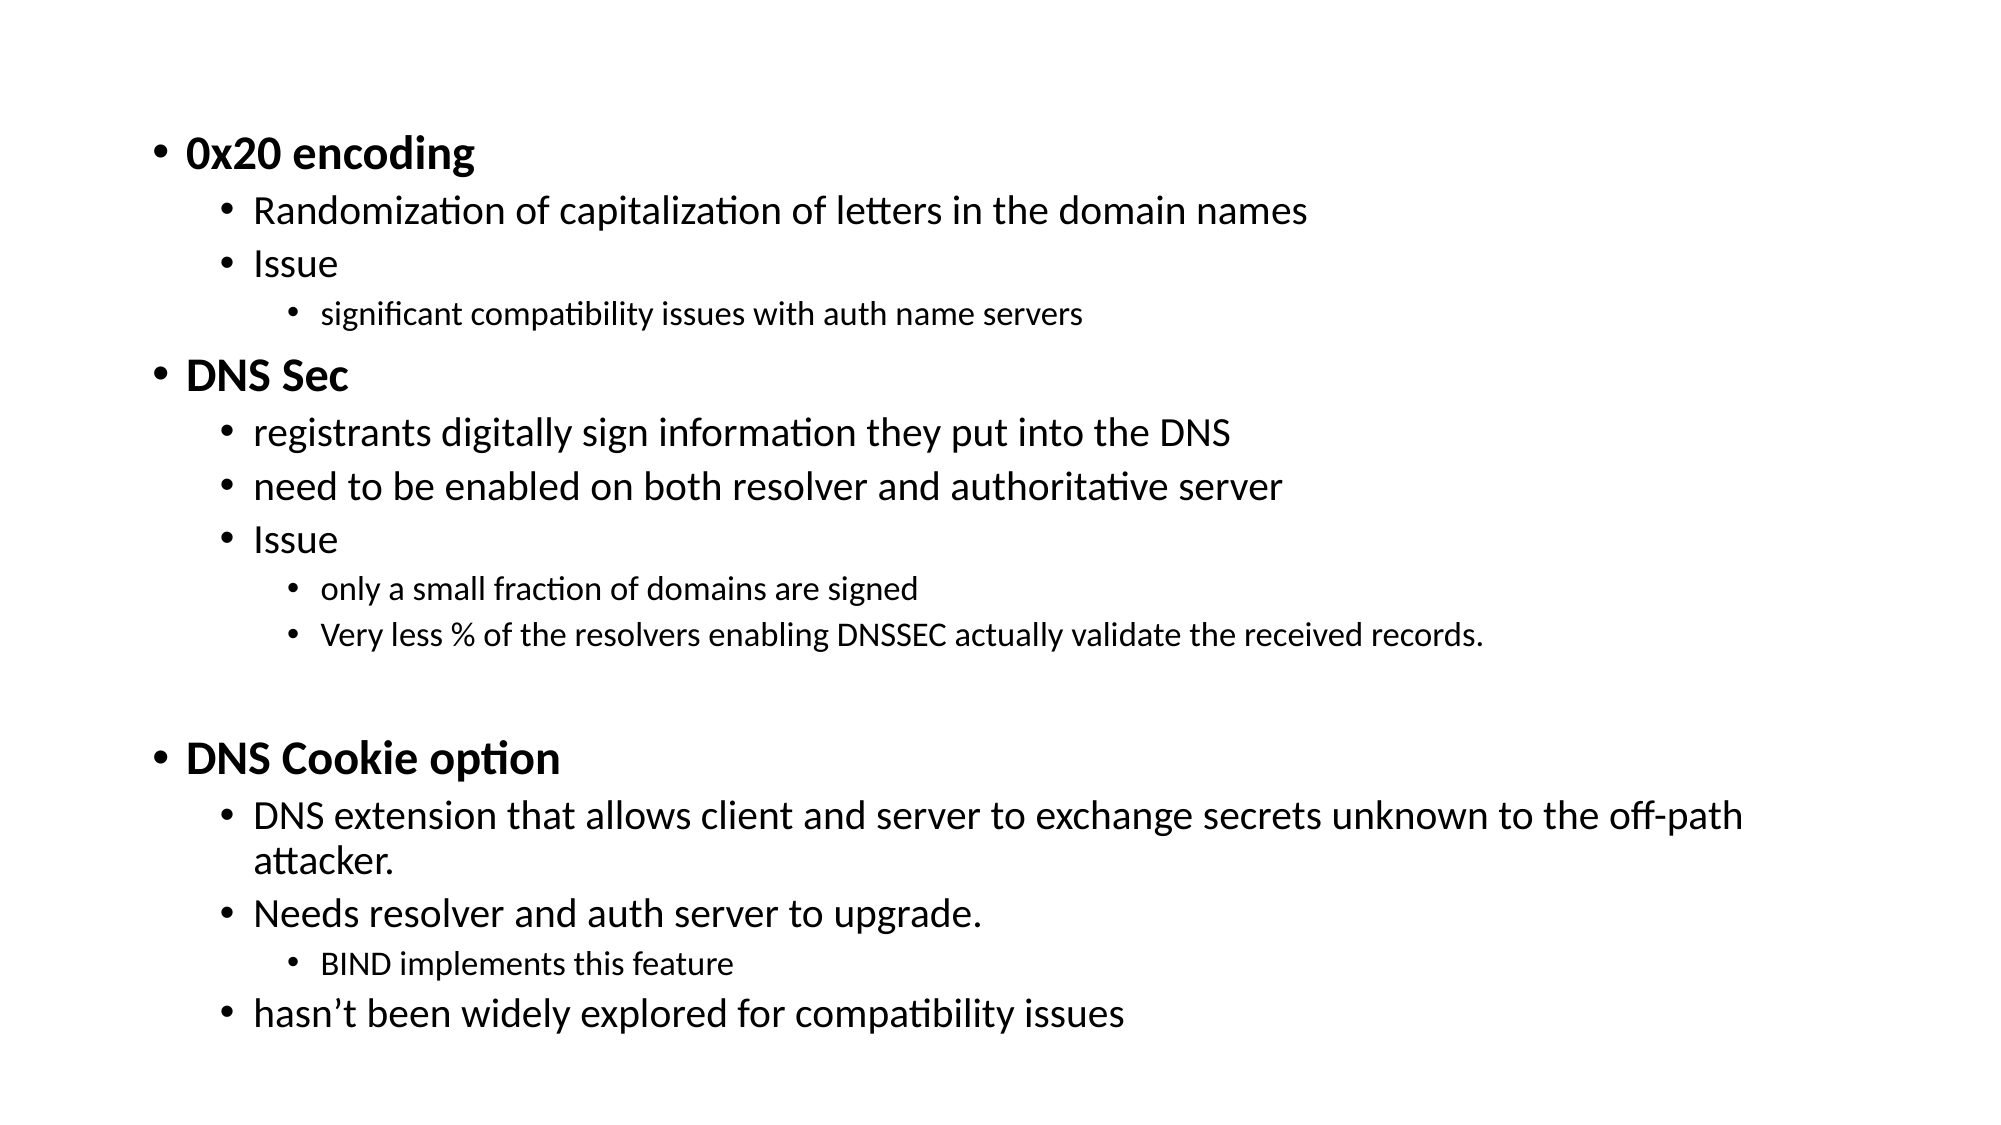

0x20 encoding
Randomization of capitalization of letters in the domain names
Issue
significant compatibility issues with auth name servers
DNS Sec
registrants digitally sign information they put into the DNS
need to be enabled on both resolver and authoritative server
Issue
only a small fraction of domains are signed
Very less % of the resolvers enabling DNSSEC actually validate the received records.

DNS Cookie option
DNS extension that allows client and server to exchange secrets unknown to the off-path attacker.
Needs resolver and auth server to upgrade.
BIND implements this feature
hasn’t been widely explored for compatibility issues